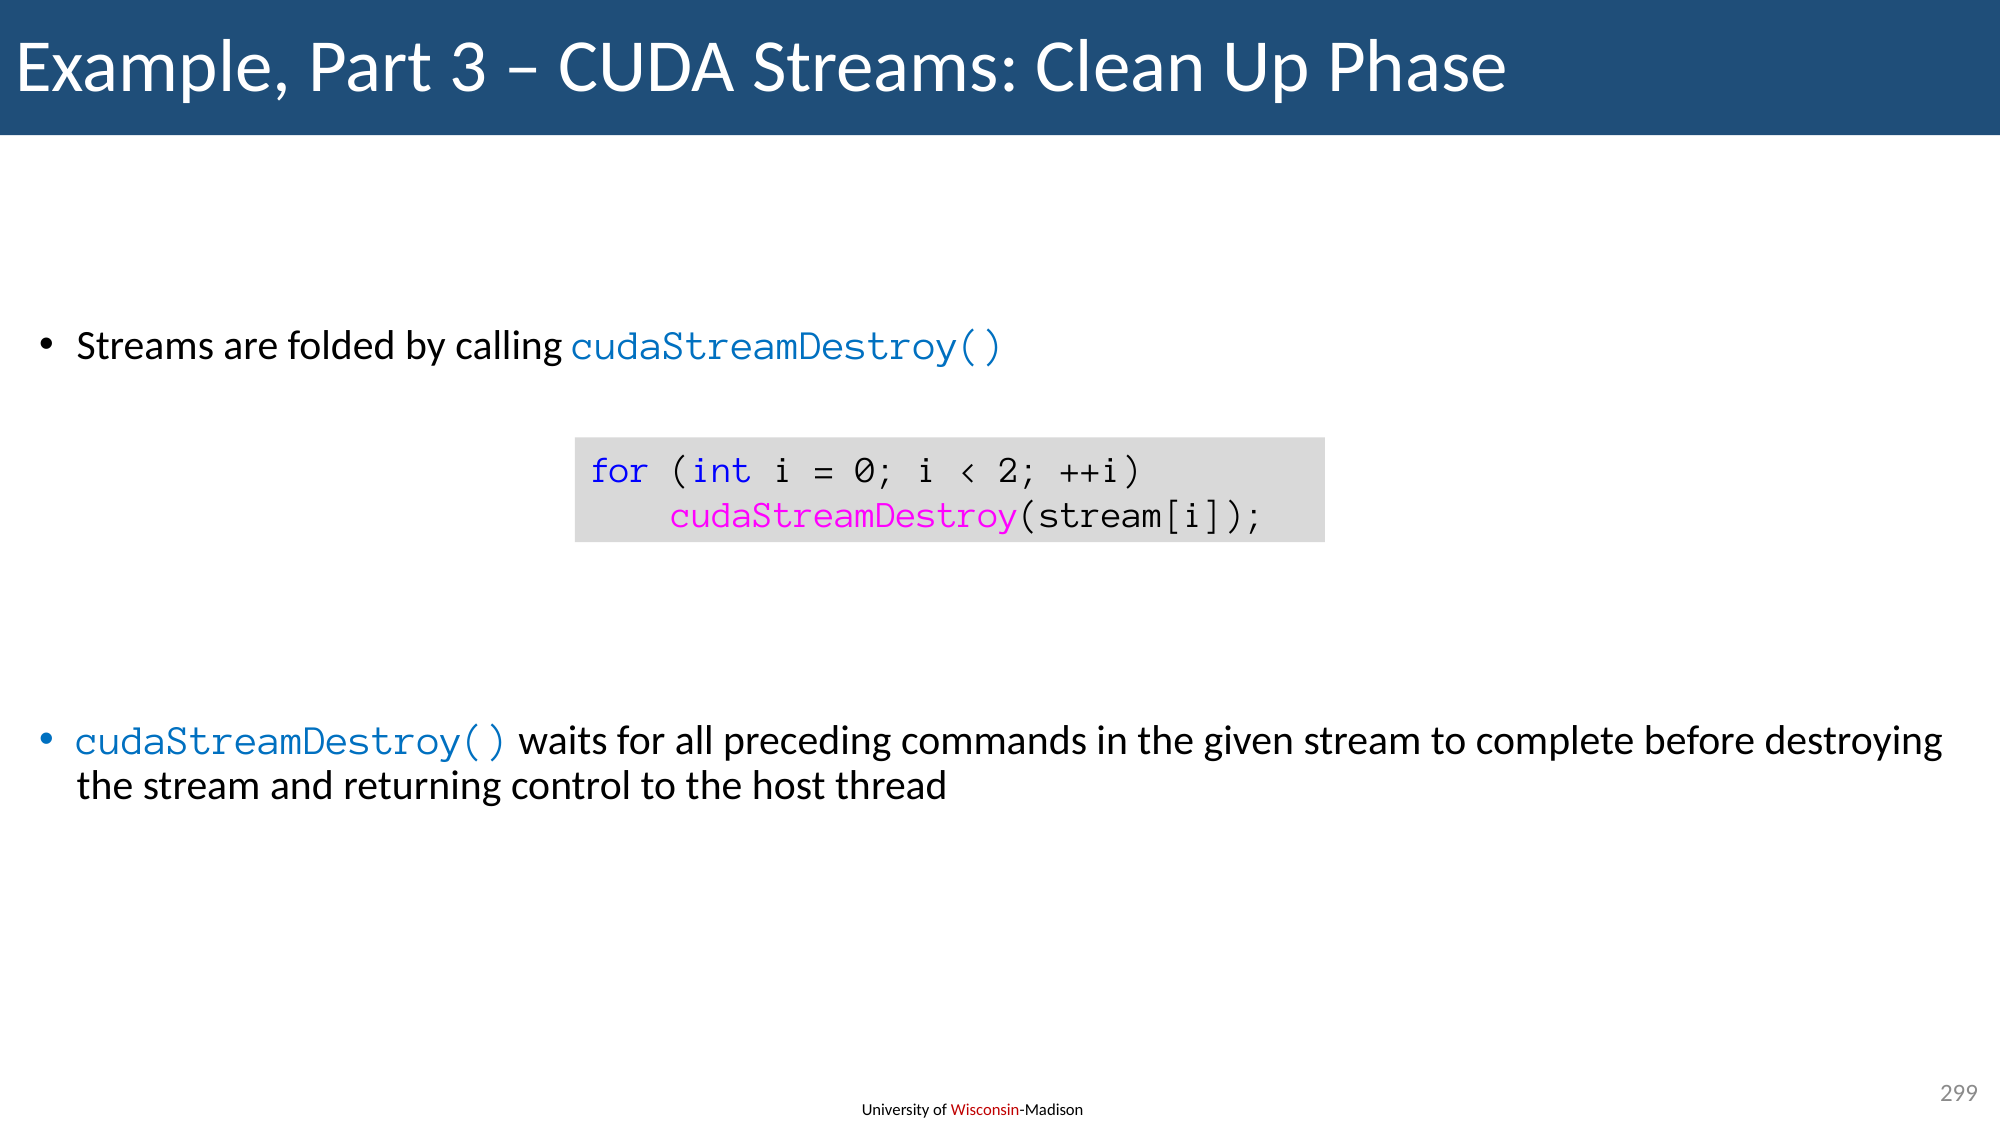

# Example, Part 3 – CUDA Streams: Clean Up Phase

Streams are folded by calling cudaStreamDestroy()

cudaStreamDestroy() waits for all preceding commands in the given stream to complete before destroying the stream and returning control to the host thread
for (int i = 0; i < 2; ++i)
    cudaStreamDestroy(stream[i]);
299